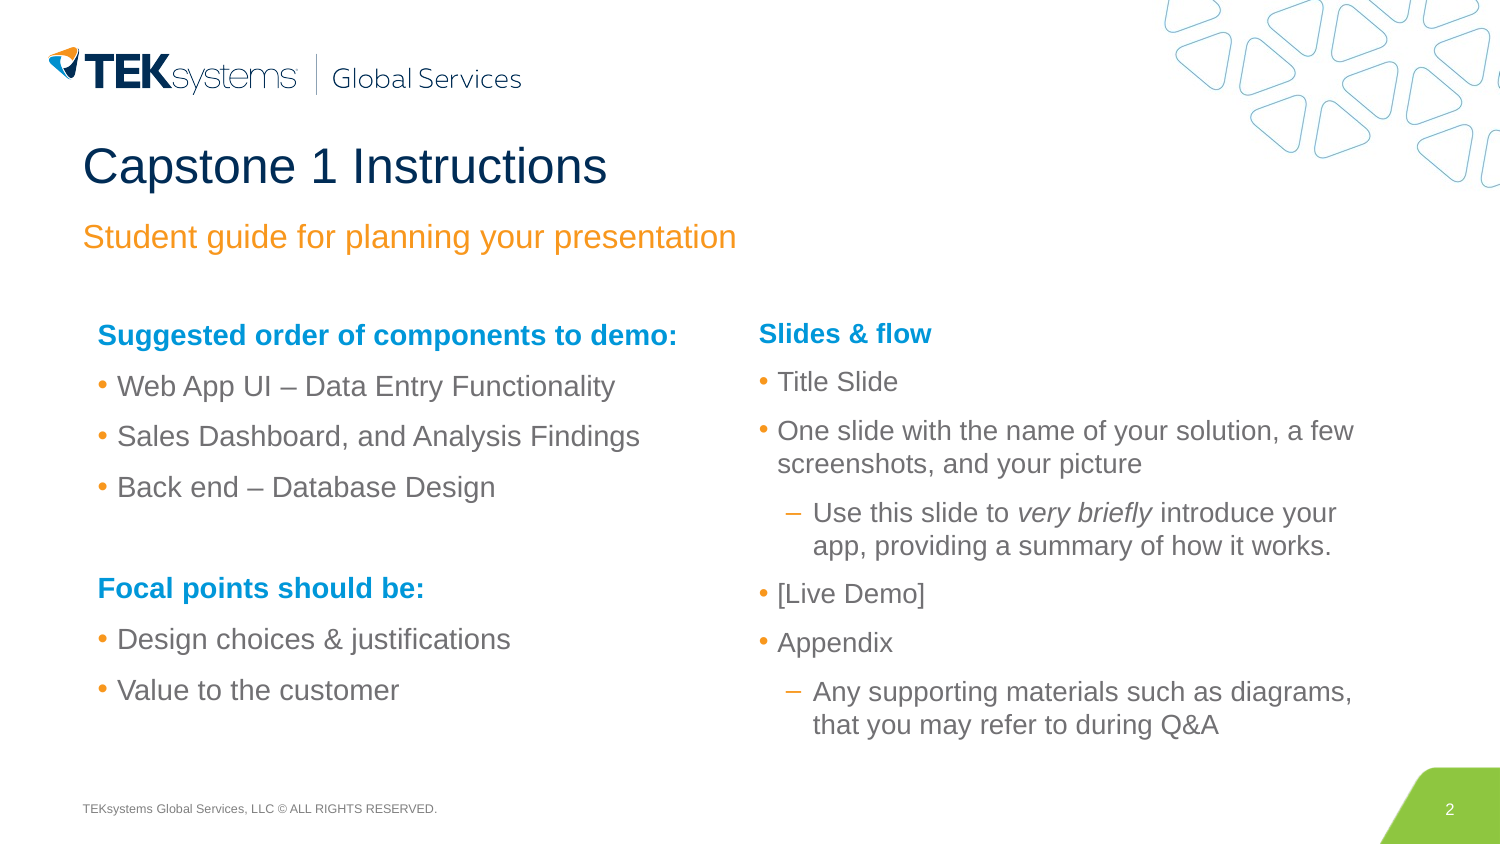

# Capstone 1 Instructions
Student guide for planning your presentation
Slides & flow
Title Slide
One slide with the name of your solution, a few screenshots, and your picture
Use this slide to very briefly introduce your app, providing a summary of how it works.
[Live Demo]
Appendix
Any supporting materials such as diagrams, that you may refer to during Q&A
Suggested order of components to demo:
Web App UI – Data Entry Functionality​
Sales Dashboard, and Analysis Findings​
Back end – Database Design​

Focal points should be: ​
Design choices & justifications​
Value to the customer
2